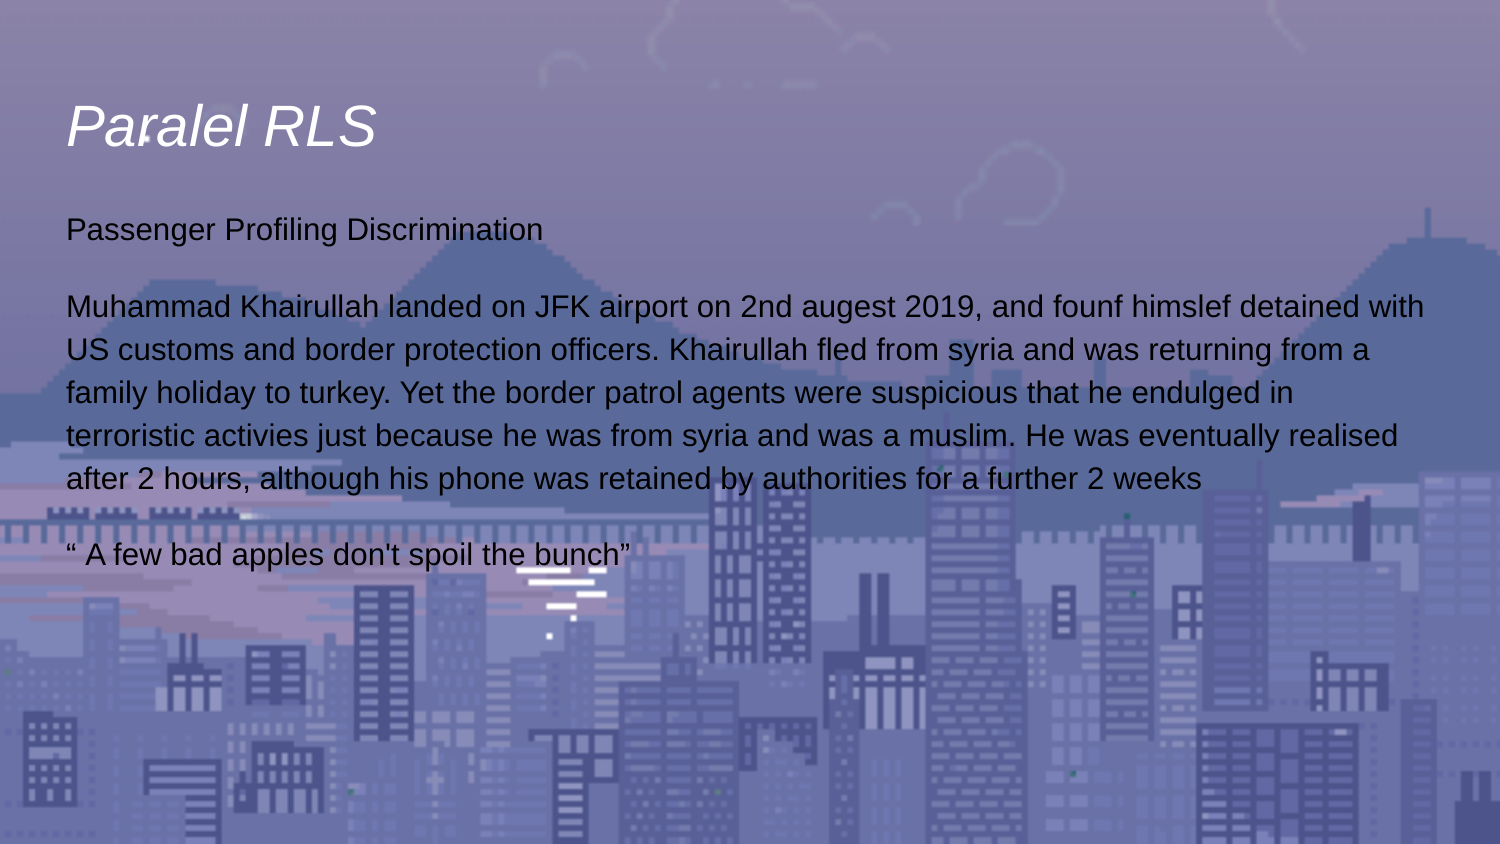

# Paralel RLS
Passenger Profiling Discrimination
Muhammad Khairullah landed on JFK airport on 2nd augest 2019, and founf himslef detained with US customs and border protection officers. Khairullah fled from syria and was returning from a family holiday to turkey. Yet the border patrol agents were suspicious that he endulged in terroristic activies just because he was from syria and was a muslim. He was eventually realised after 2 hours, although his phone was retained by authorities for a further 2 weeks
“ A few bad apples don't spoil the bunch”